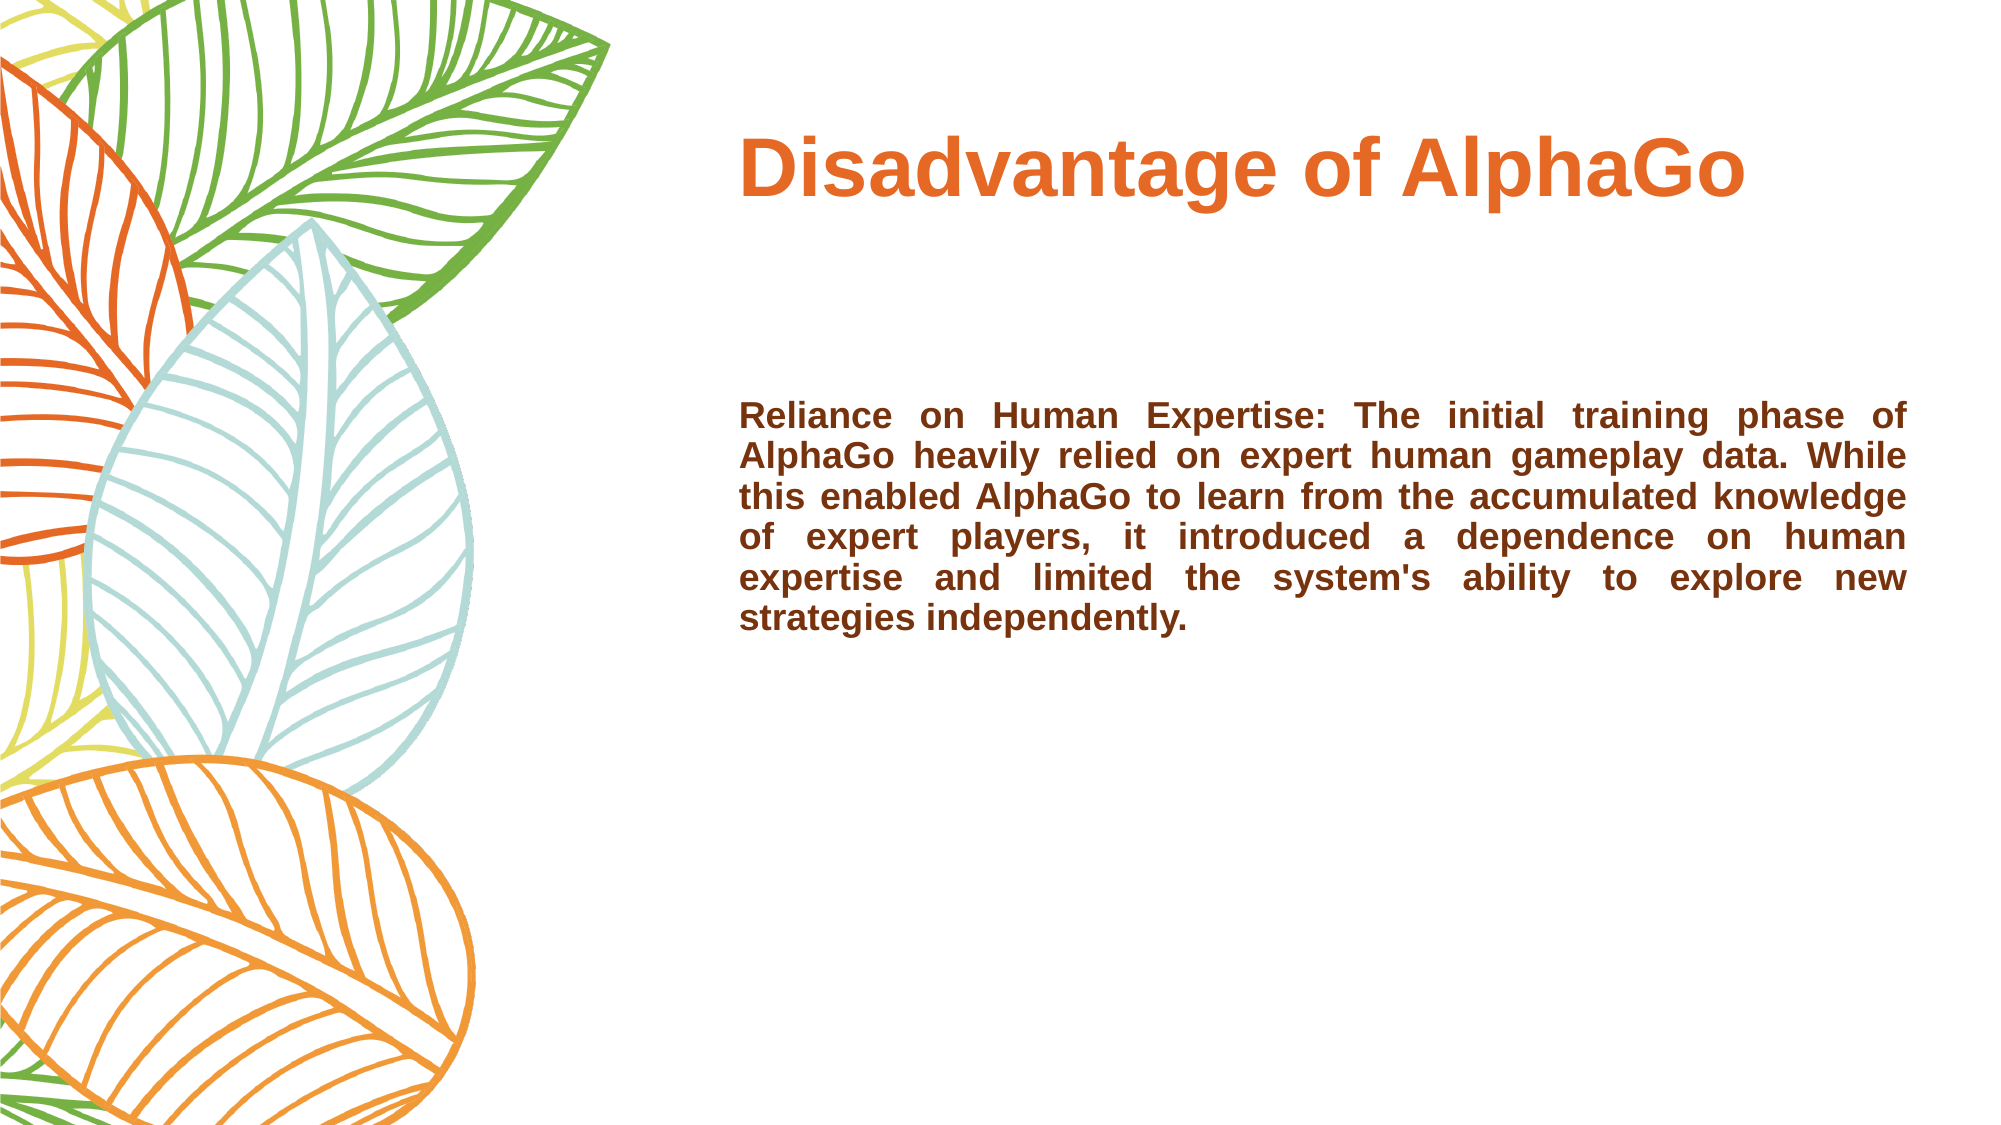

# Disadvantage of AlphaGo
Reliance on Human Expertise: The initial training phase of AlphaGo heavily relied on expert human gameplay data. While this enabled AlphaGo to learn from the accumulated knowledge of expert players, it introduced a dependence on human expertise and limited the system's ability to explore new strategies independently.